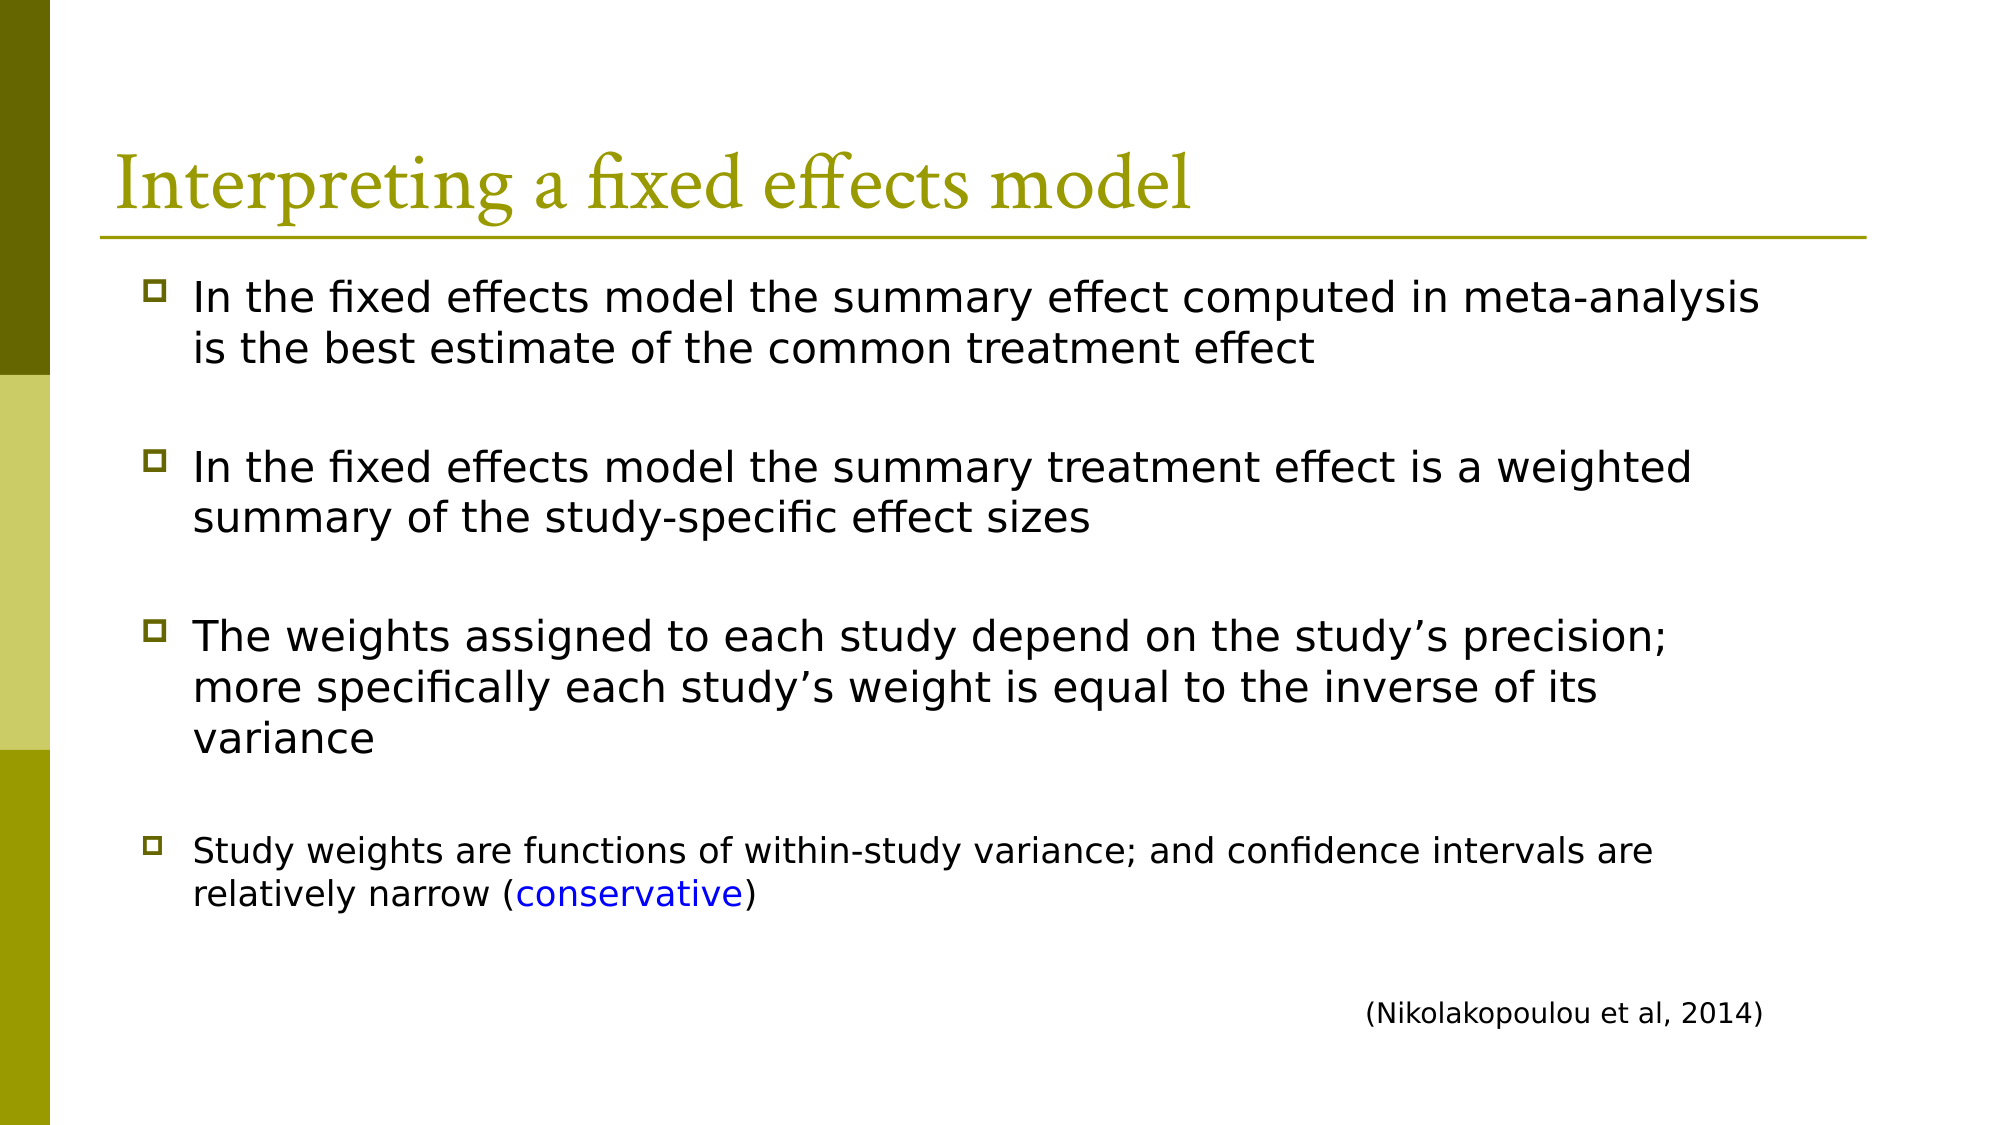

# Interpreting a fixed effects model
In the fixed effects model the summary effect computed in meta-analysis is the best estimate of the common treatment effect

In the fixed effects model the summary treatment effect is a weighted summary of the study-specific effect sizes

The weights assigned to each study depend on the study’s precision; more specifically each study’s weight is equal to the inverse of its variance

Study weights are functions of within-study variance; and confidence intervals are relatively narrow (conservative)

					(Nikolakopoulou et al, 2014)